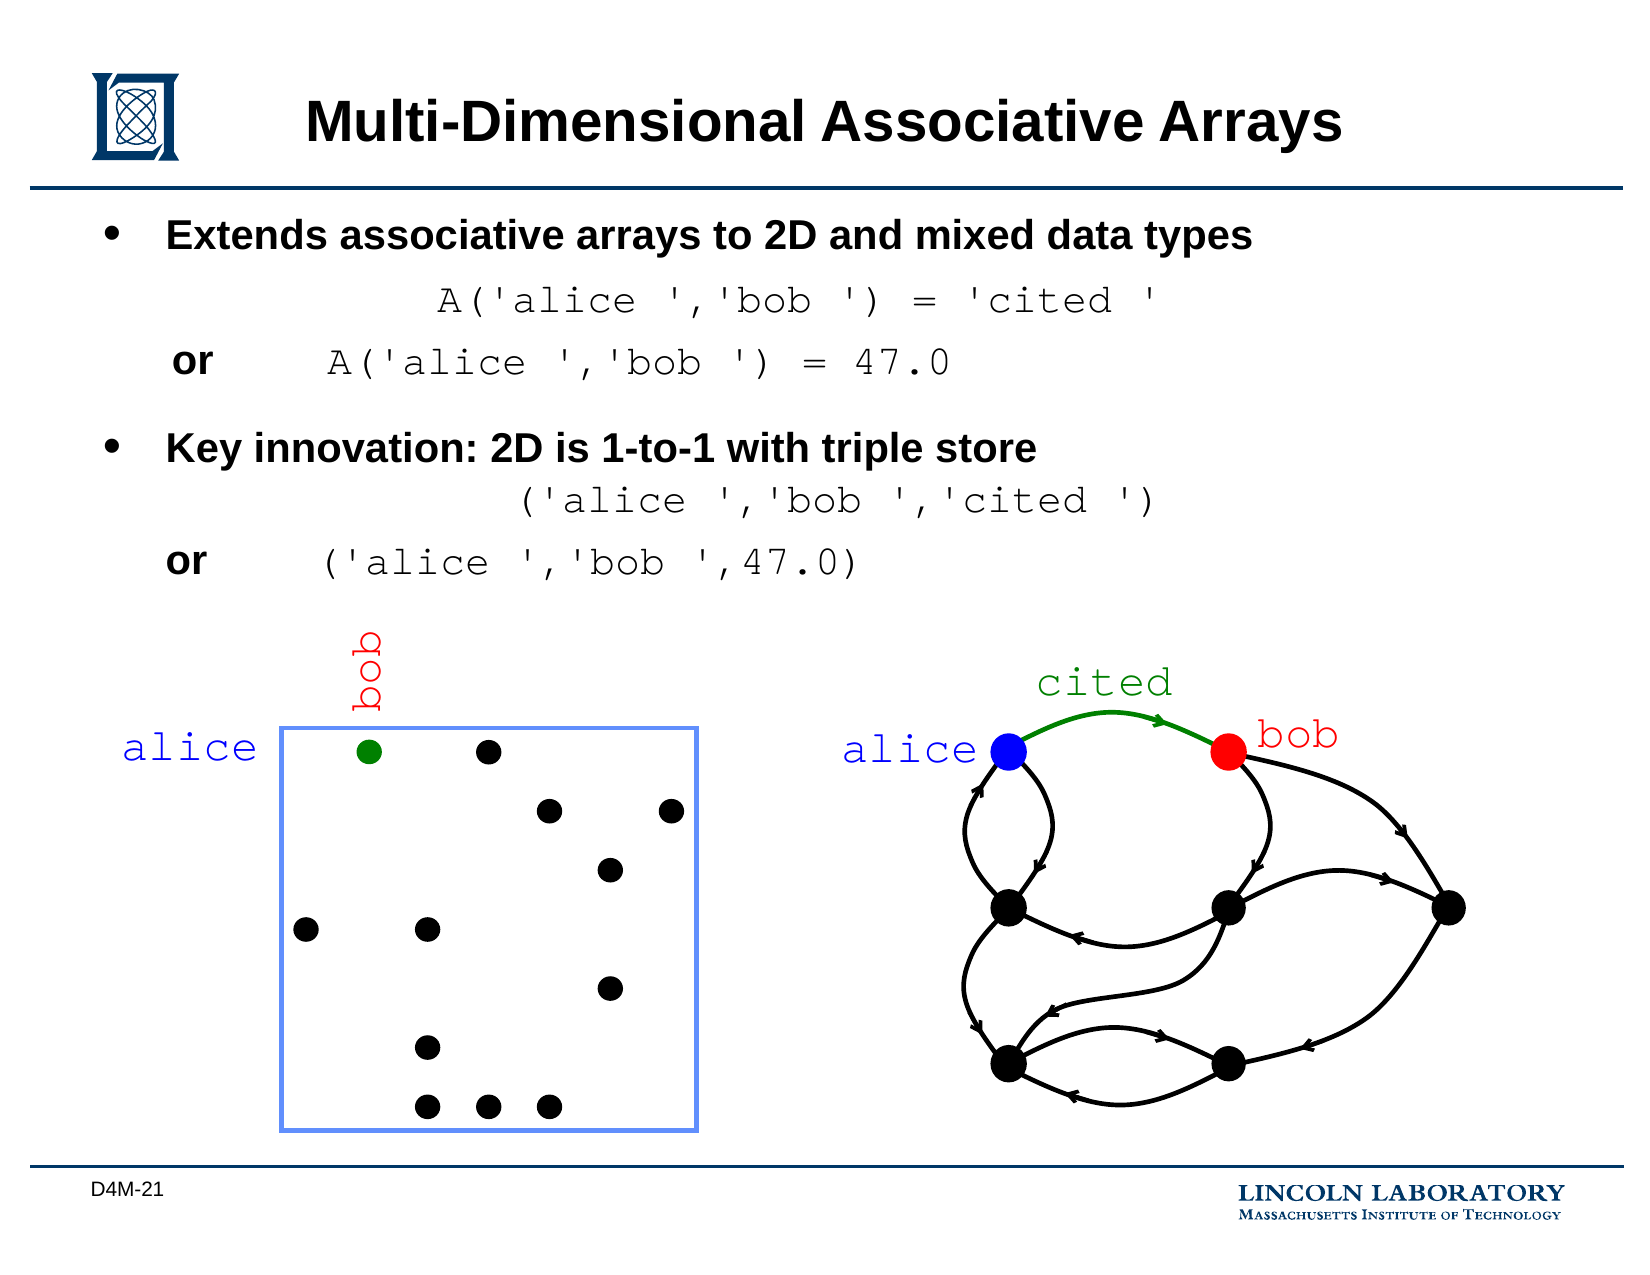

# Multi-Dimensional Associative Arrays
Extends associative arrays to 2D and mixed data types
A('alice ','bob ') = 'cited '
      or	 A('alice ','bob ') = 47.0
Key innovation: 2D is 1-to-1 with triple store
	('alice ','bob ','cited ')
	or	('alice ','bob ',47.0)
bob
cited

bob
alice
alice